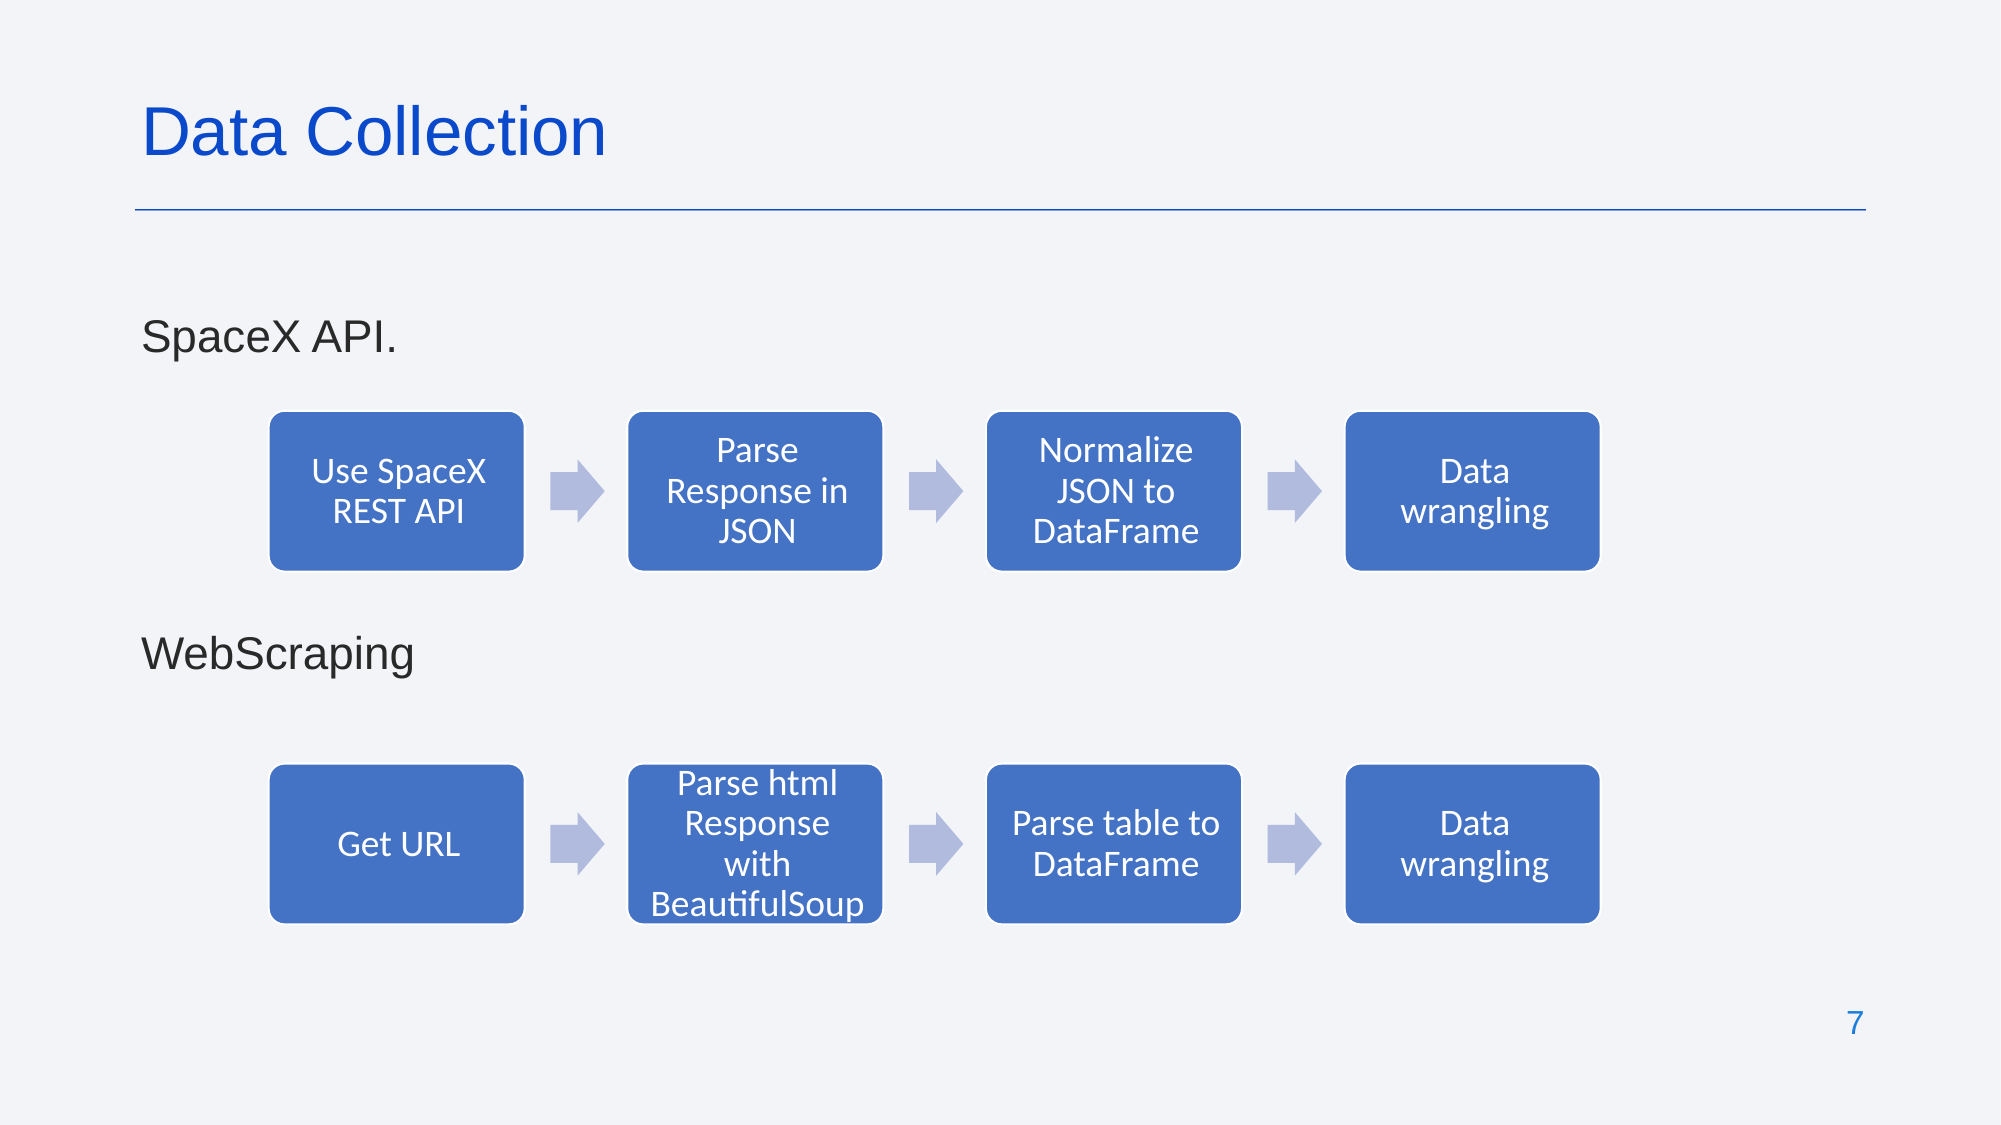

Data Collection
SpaceX API.

WebScraping

Use SpaceX REST API

Parse Response in JSON

Normalize JSON to DataFrame

Data wrangling
Get URL

Parse html Response with BeautifulSoup

Parse table to DataFrame

Data wrangling
7